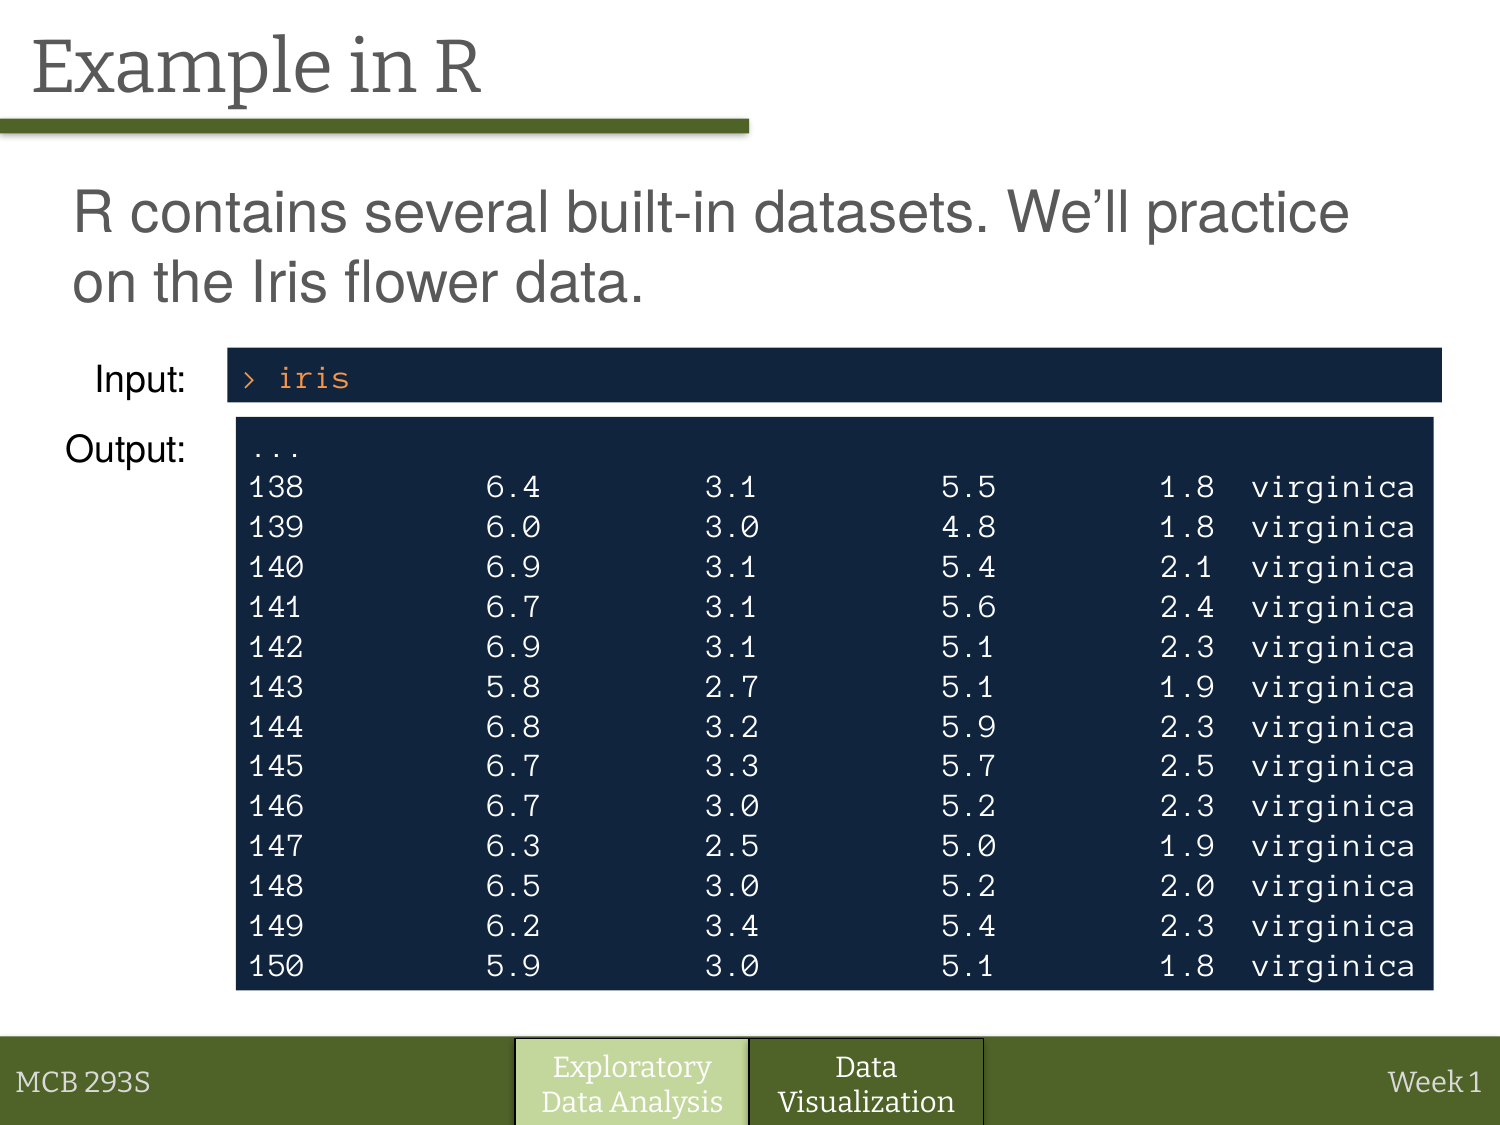

# Example in R

R contains several built-in datasets. We’ll practice on the Iris flower data.
Input:
> iris
...
138          6.4         3.1          5.5         1.8  virginica
139          6.0         3.0          4.8         1.8  virginica
140          6.9         3.1          5.4         2.1  virginica
141          6.7         3.1          5.6         2.4  virginica
142          6.9         3.1          5.1         2.3  virginica
143          5.8         2.7          5.1         1.9  virginica
144          6.8         3.2          5.9         2.3  virginica
145          6.7         3.3          5.7         2.5  virginica
146          6.7         3.0          5.2         2.3  virginica
147          6.3         2.5          5.0         1.9  virginica
148          6.5         3.0          5.2         2.0  virginica
149          6.2         3.4          5.4         2.3  virginica
150          5.9         3.0          5.1         1.8  virginica
Output:

Exploratory
Data Analysis
Data Visualization
MCB 293S
Week 1